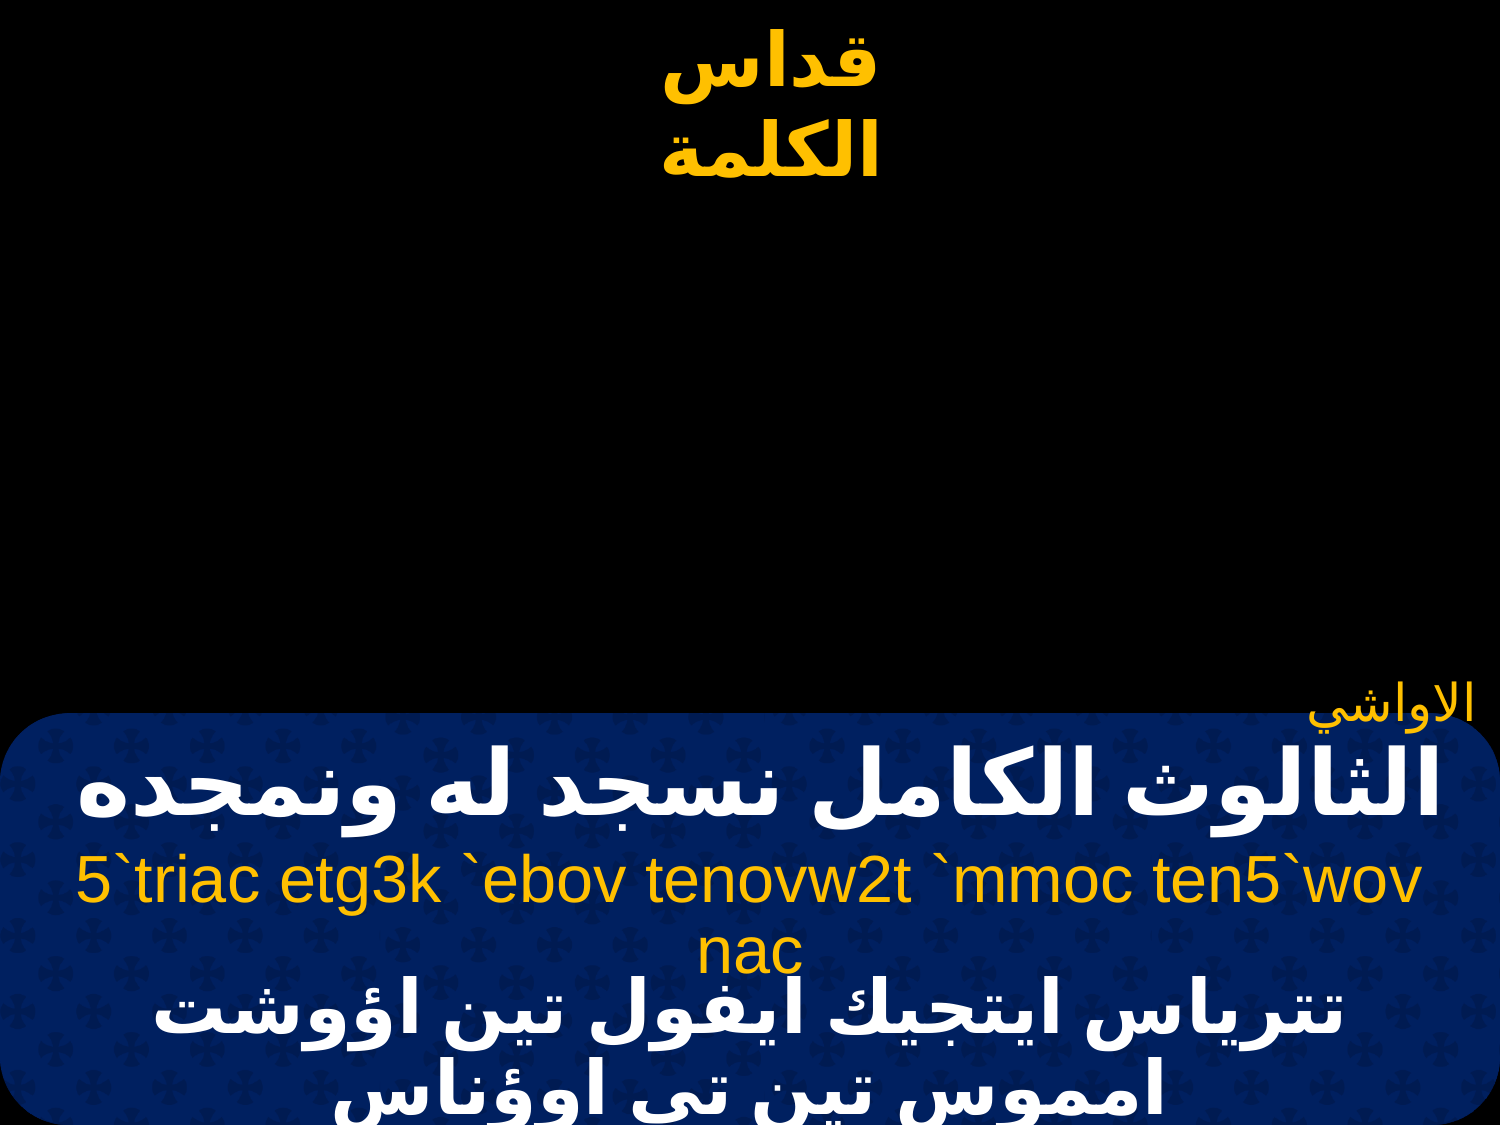

الاواشي
# الثالوث الكامل نسجد له ونمجده
5`triac etg3k `ebov tenovw2t `mmoc ten5`wov nac
تترياس ايتجيك ايفول تين اؤوشت امموس تين تي اوؤناس